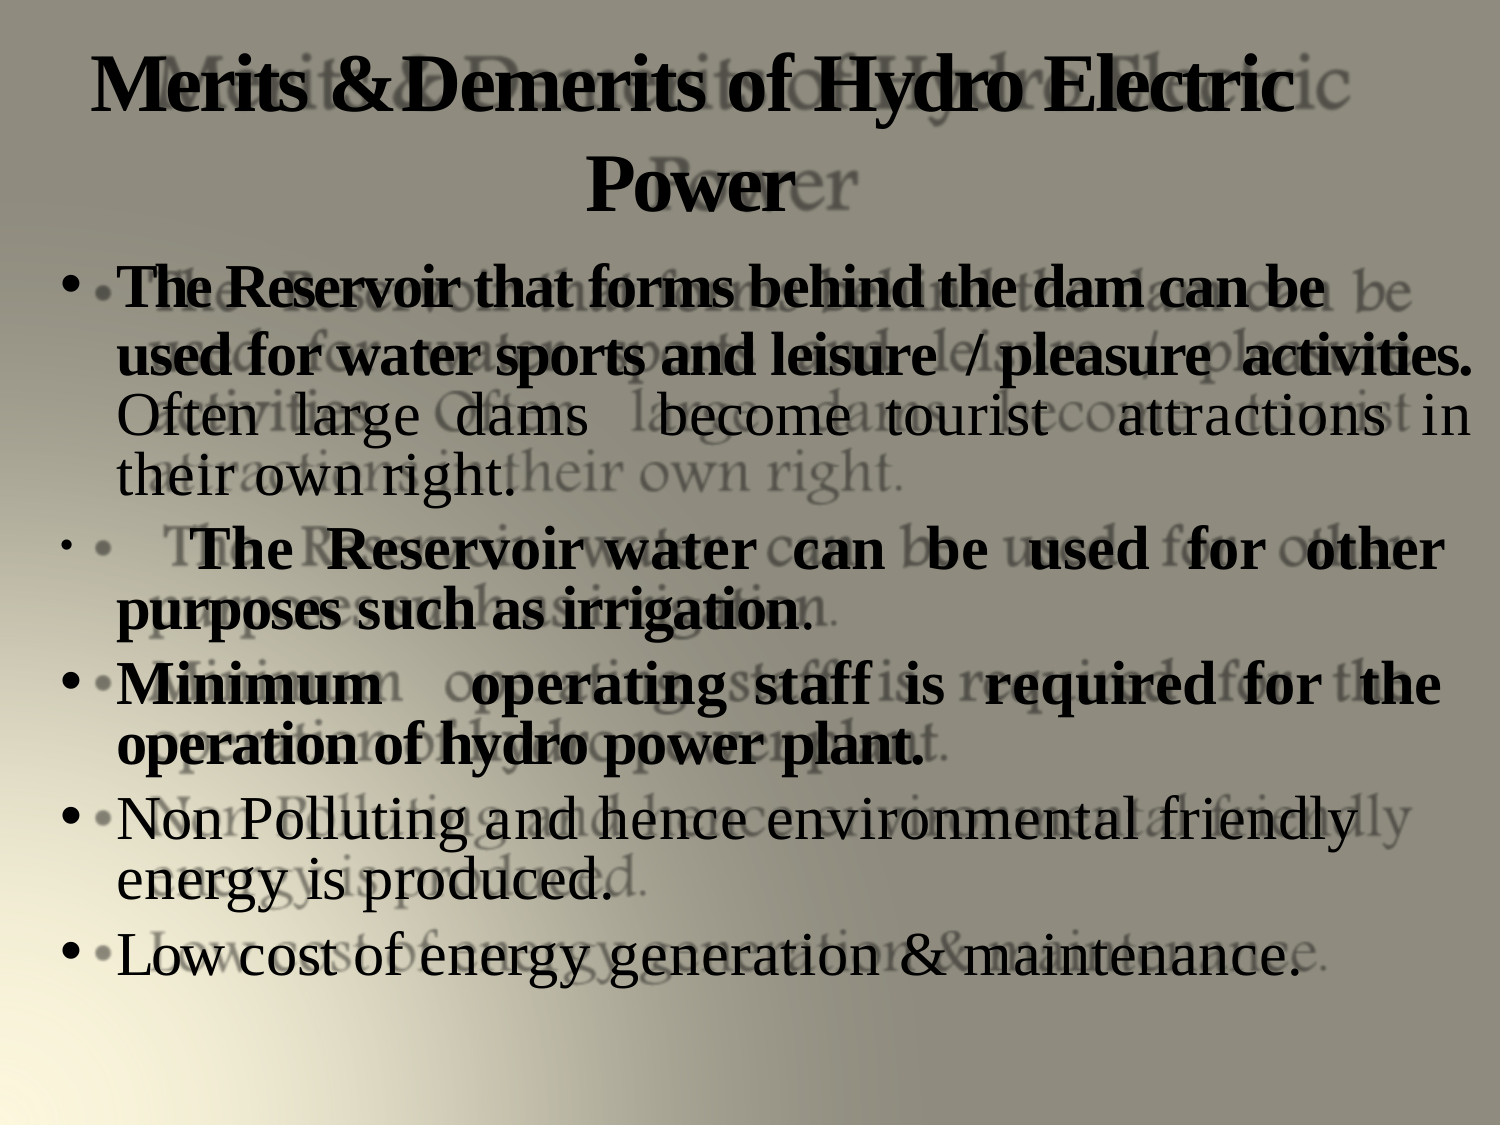

# Merits & Demerits of Hydro Electric  Power

The Reservoir that forms behind the dam can be
used for water sports and leisure / pleasure  activities. Often large dams  become tourist  attractions in their own right.
	The	Reservoir	water	can	be	used	for	other  purposes such as irrigation.
Minimum	operating	staff	is	required	for	the  operation of hydro power plant.
Non Polluting and hence environmental friendly  energy is produced.
Low cost of energy generation & maintenance.